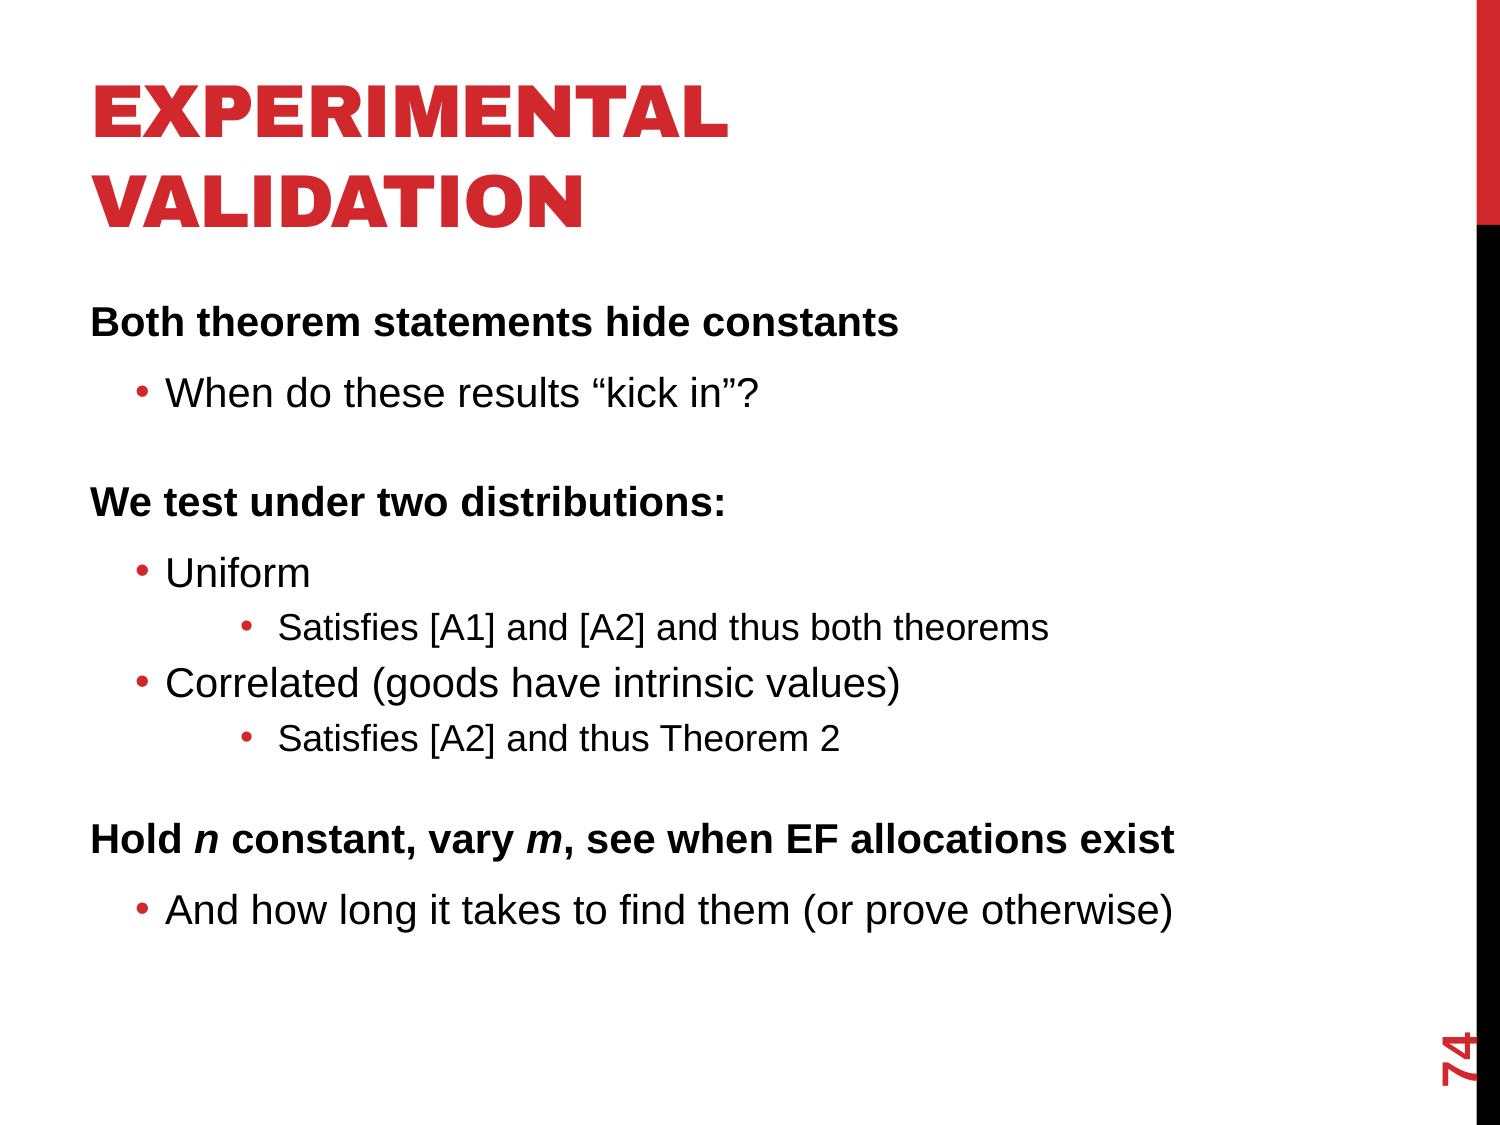

# Experimental validation
Both theorem statements hide constants
When do these results “kick in”?
We test under two distributions:
Uniform
Satisfies [A1] and [A2] and thus both theorems
Correlated (goods have intrinsic values)
Satisfies [A2] and thus Theorem 2
Hold n constant, vary m, see when EF allocations exist
And how long it takes to find them (or prove otherwise)
74